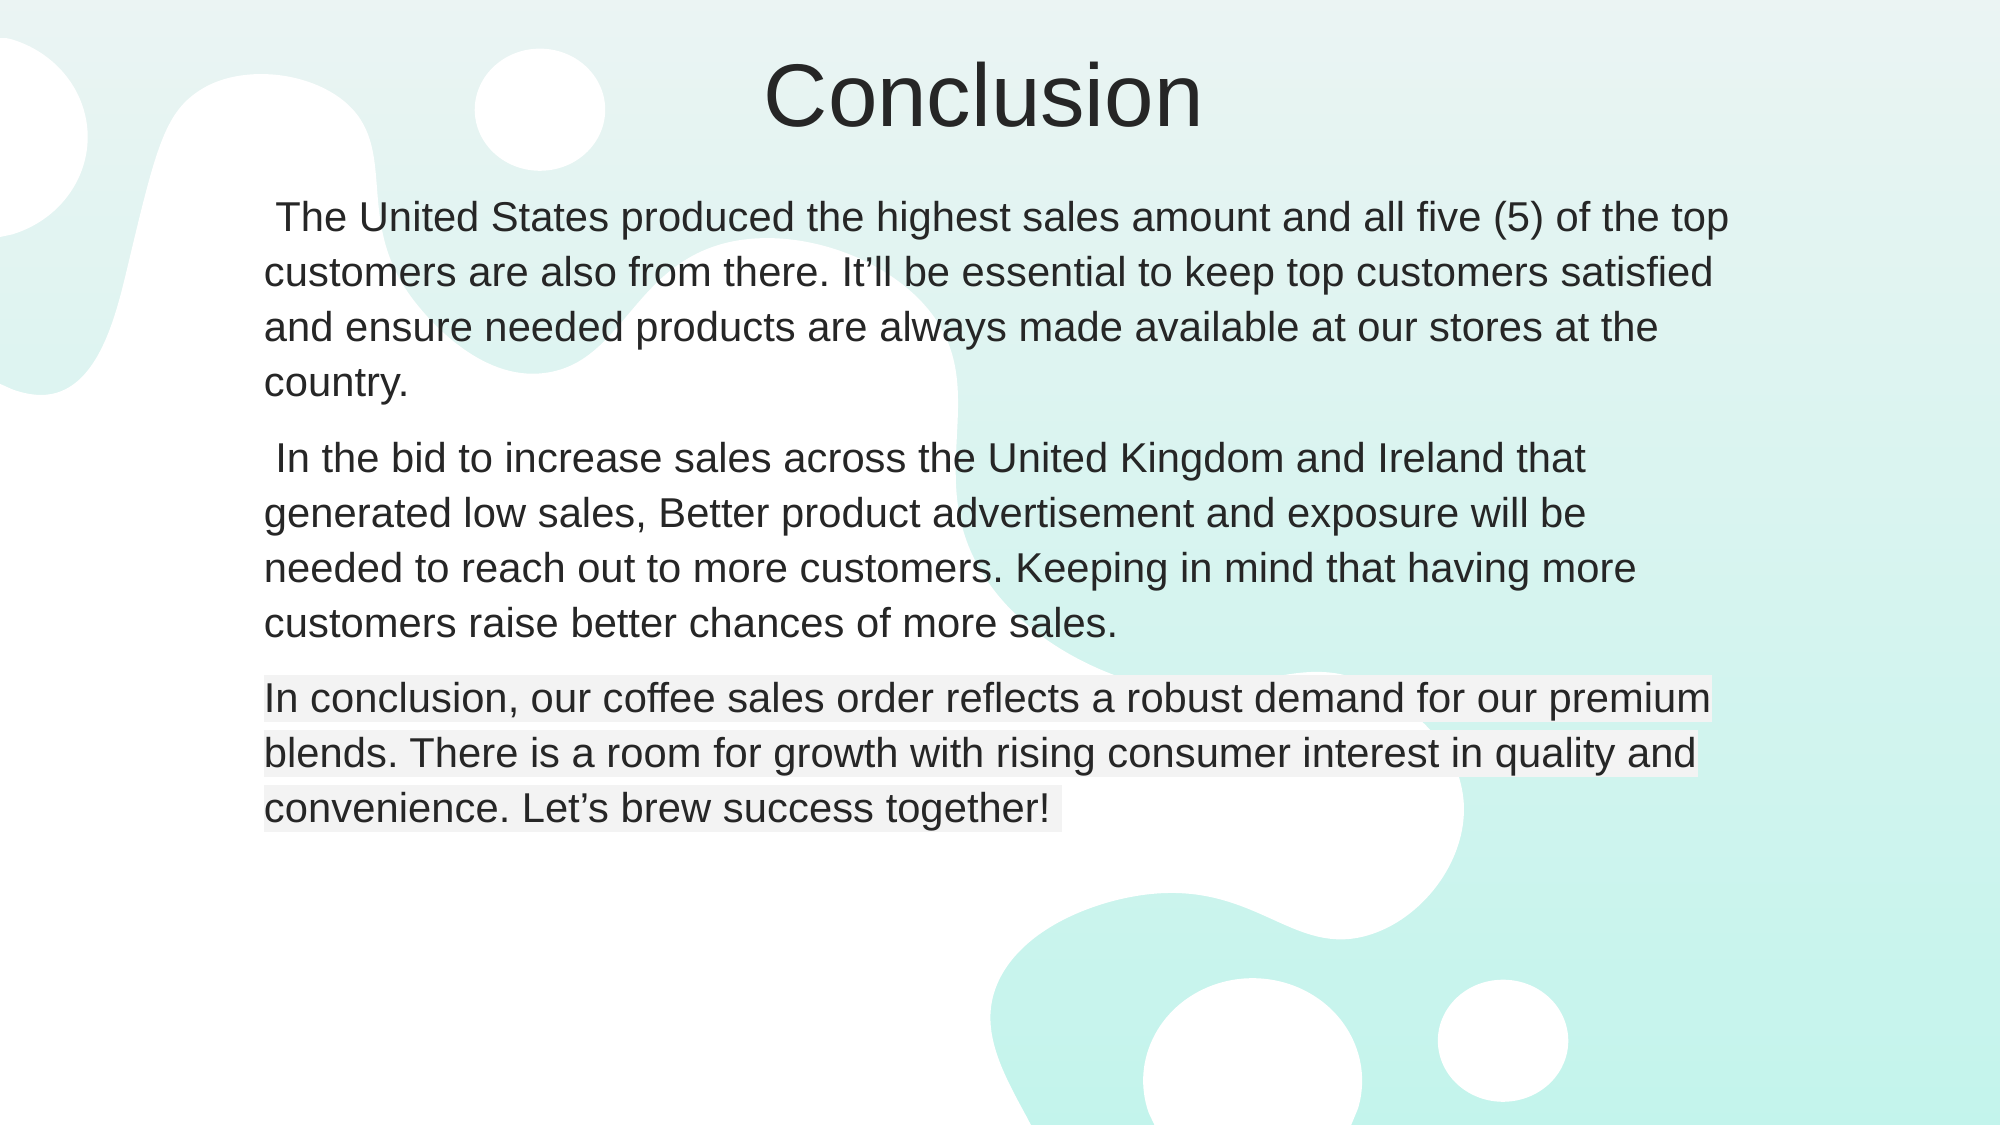

# Conclusion
 The United States produced the highest sales amount and all five (5) of the top customers are also from there. It’ll be essential to keep top customers satisfied and ensure needed products are always made available at our stores at the country.
 In the bid to increase sales across the United Kingdom and Ireland that generated low sales, Better product advertisement and exposure will be needed to reach out to more customers. Keeping in mind that having more customers raise better chances of more sales.
In conclusion, our coffee sales order reflects a robust demand for our premium blends. There is a room for growth with rising consumer interest in quality and convenience. Let’s brew success together!